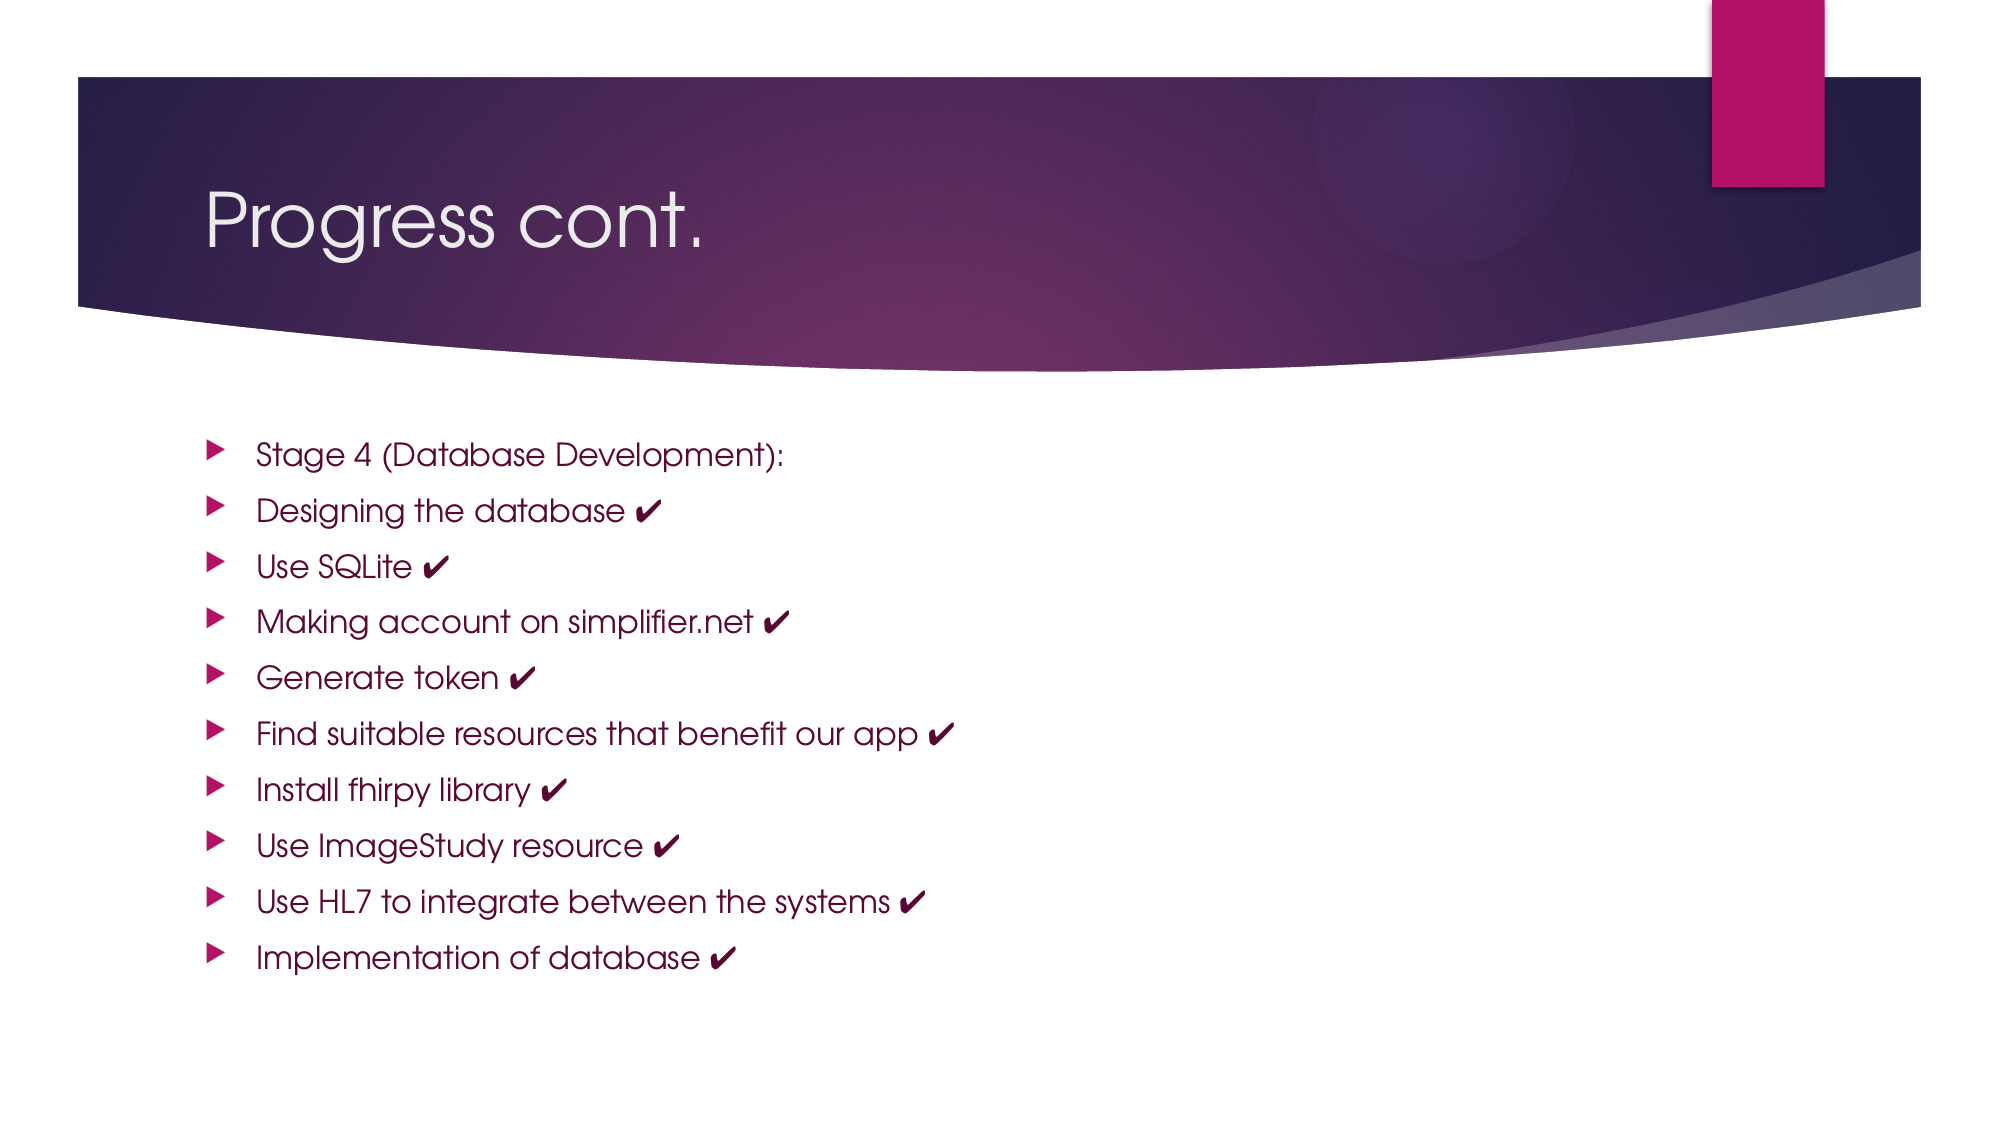

# Progress cont.
Stage 4 (Database Development):
Designing the database ✔
Use SQLite ✔
Making account on simplifier.net ✔
Generate token ✔
Find suitable resources that benefit our app ✔
Install fhirpy library ✔
Use ImageStudy resource ✔
Use HL7 to integrate between the systems ✔
Implementation of database ✔